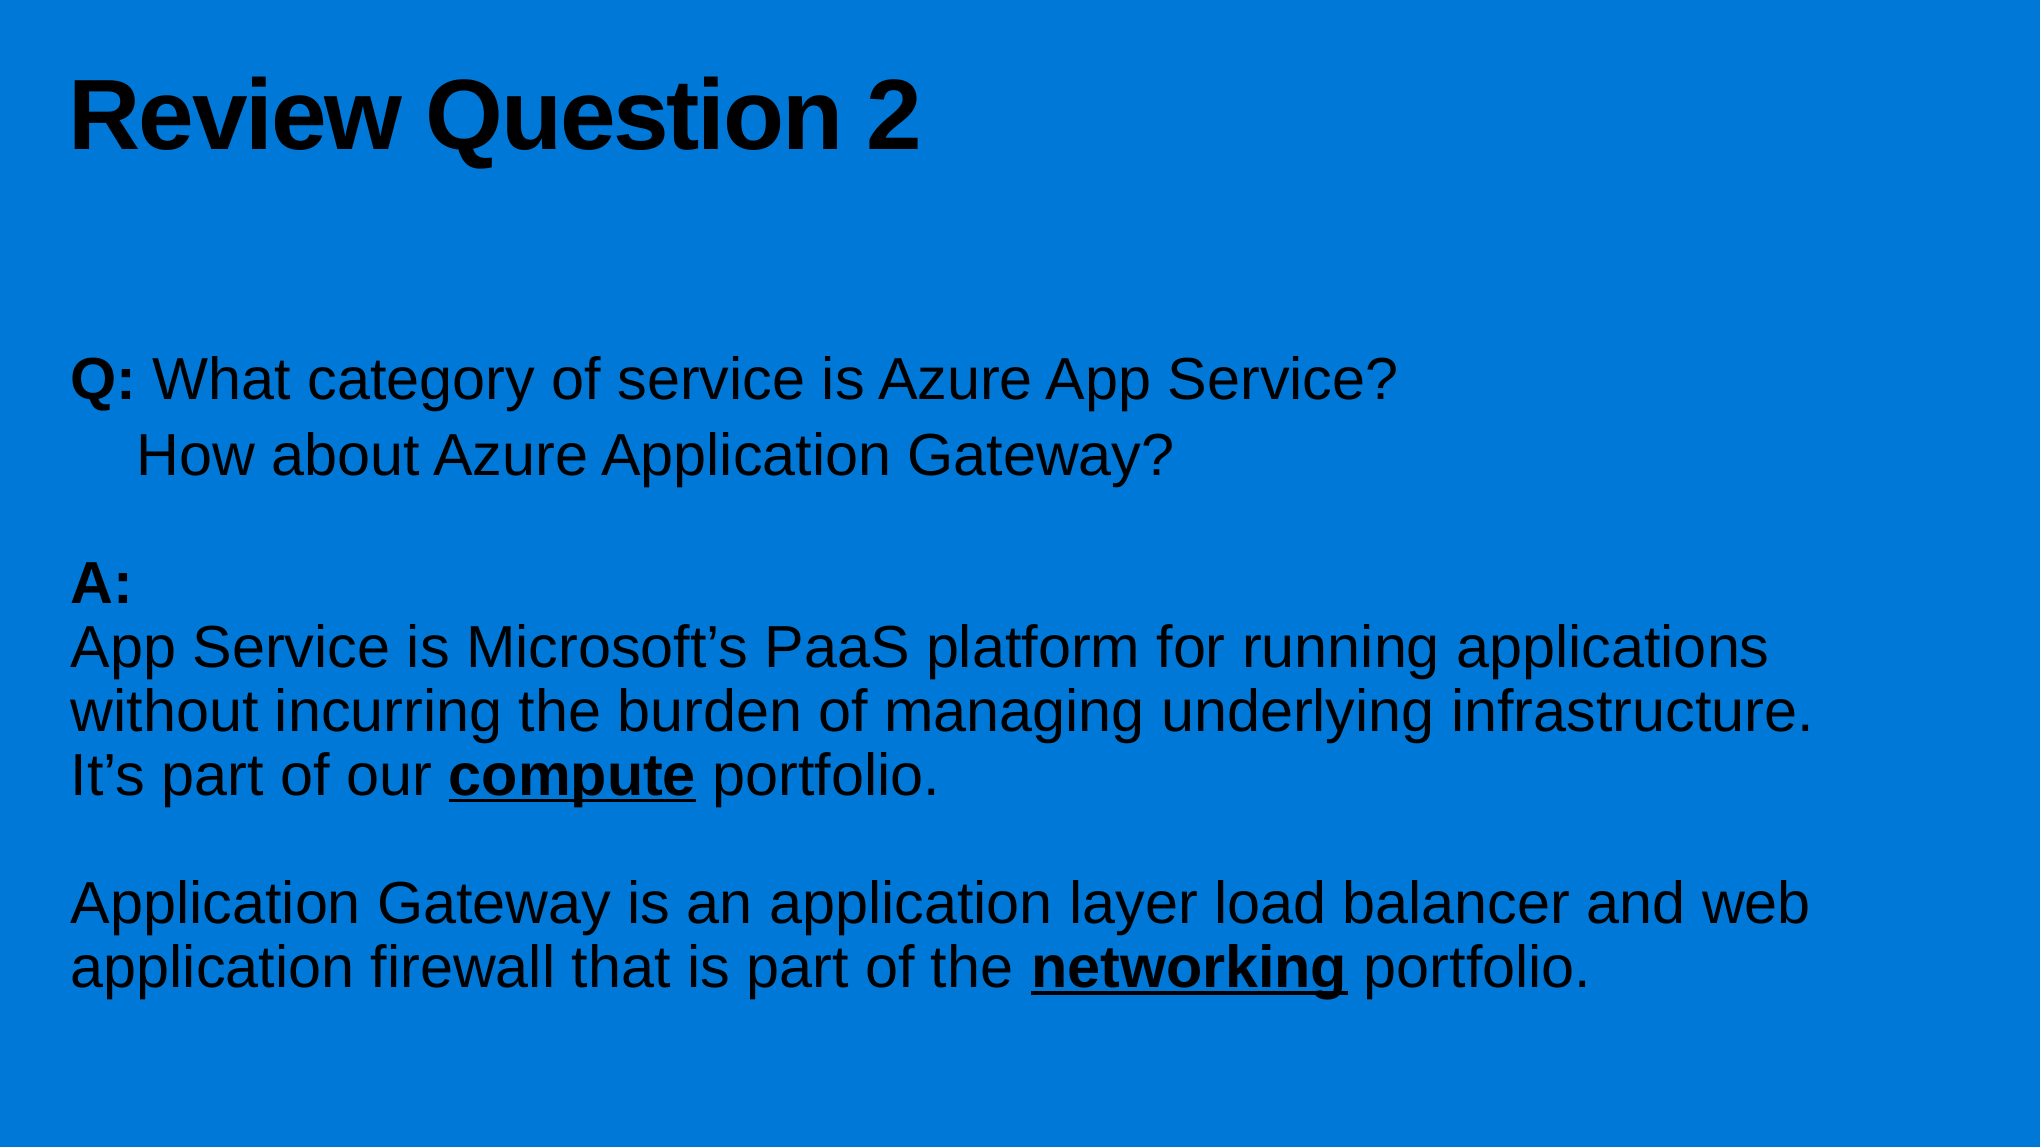

Review Question 2
Q: What category of service is Azure App Service?
    How about Azure Application Gateway?
A:
App Service is Microsoft’s PaaS platform for running applications without incurring the burden of managing underlying infrastructure. It’s part of our compute portfolio.
Application Gateway is an application layer load balancer and web application firewall that is part of the networking portfolio.